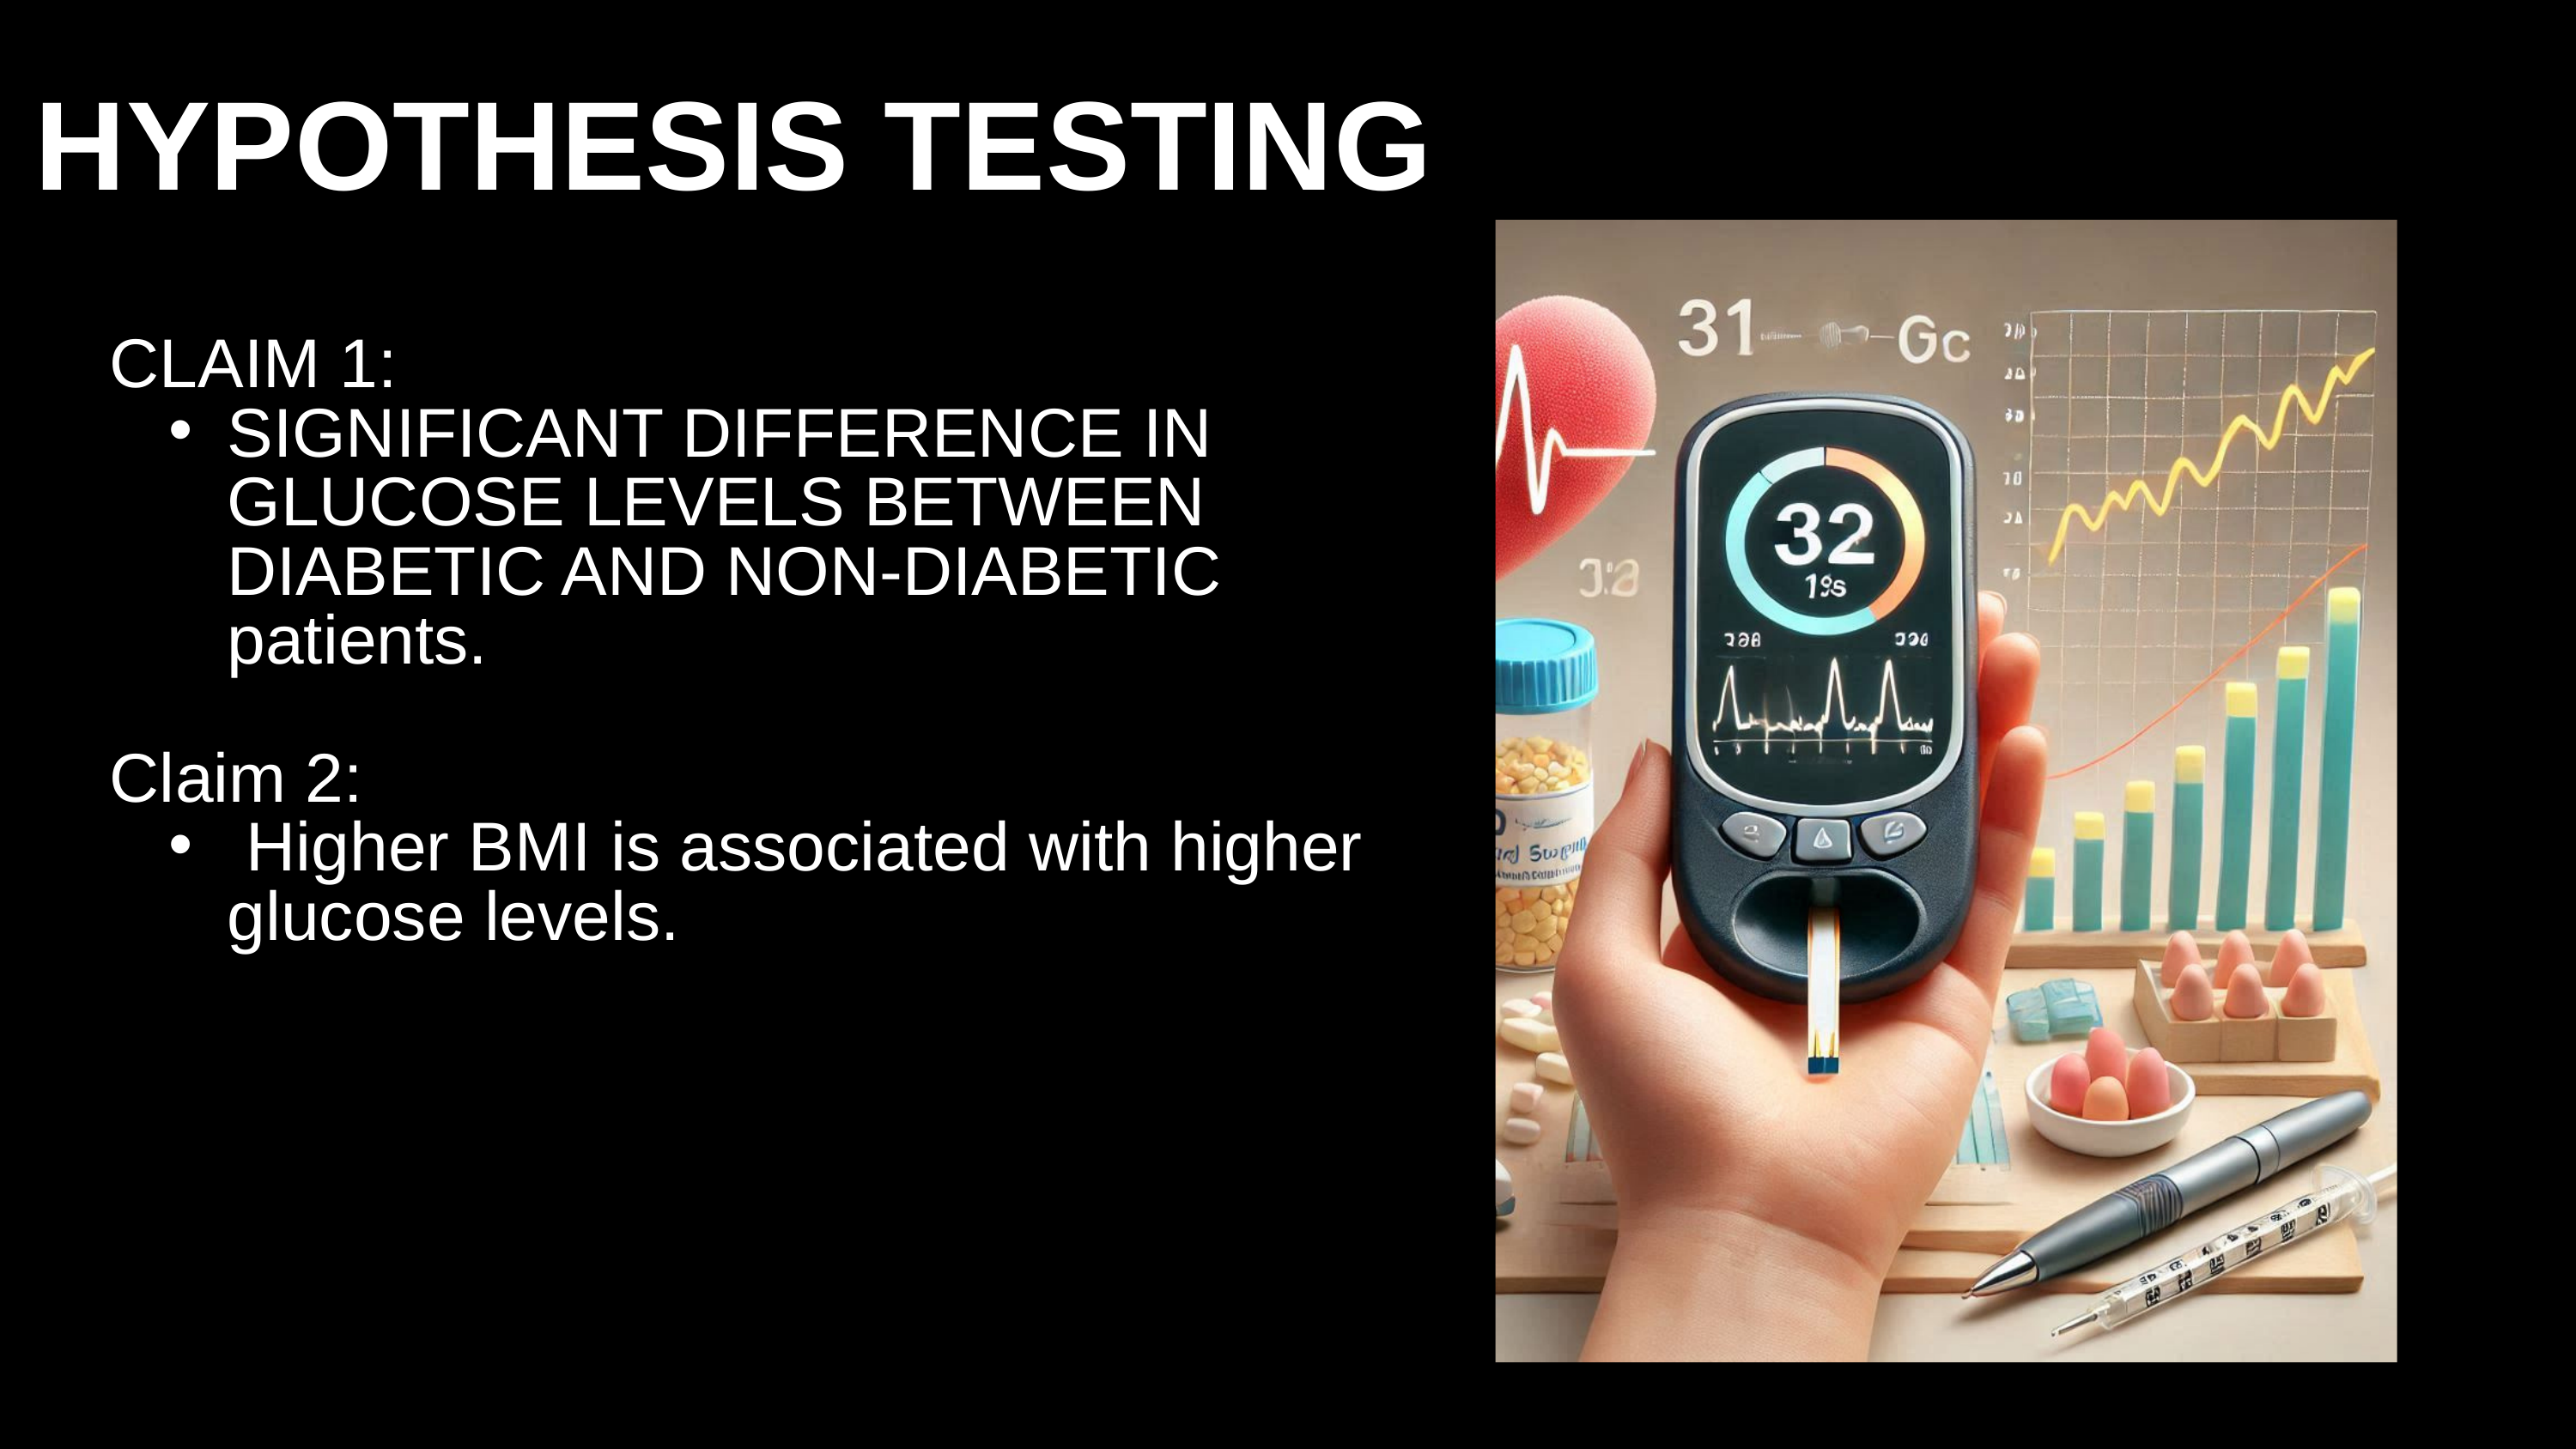

HYPOTHESIS TESTING

CLAIM 1:
SIGNIFICANT DIFFERENCE IN GLUCOSE LEVELS BETWEEN DIABETIC AND NON-DIABETIC patients.

Claim 2:
 Higher BMI is associated with higher glucose levels.